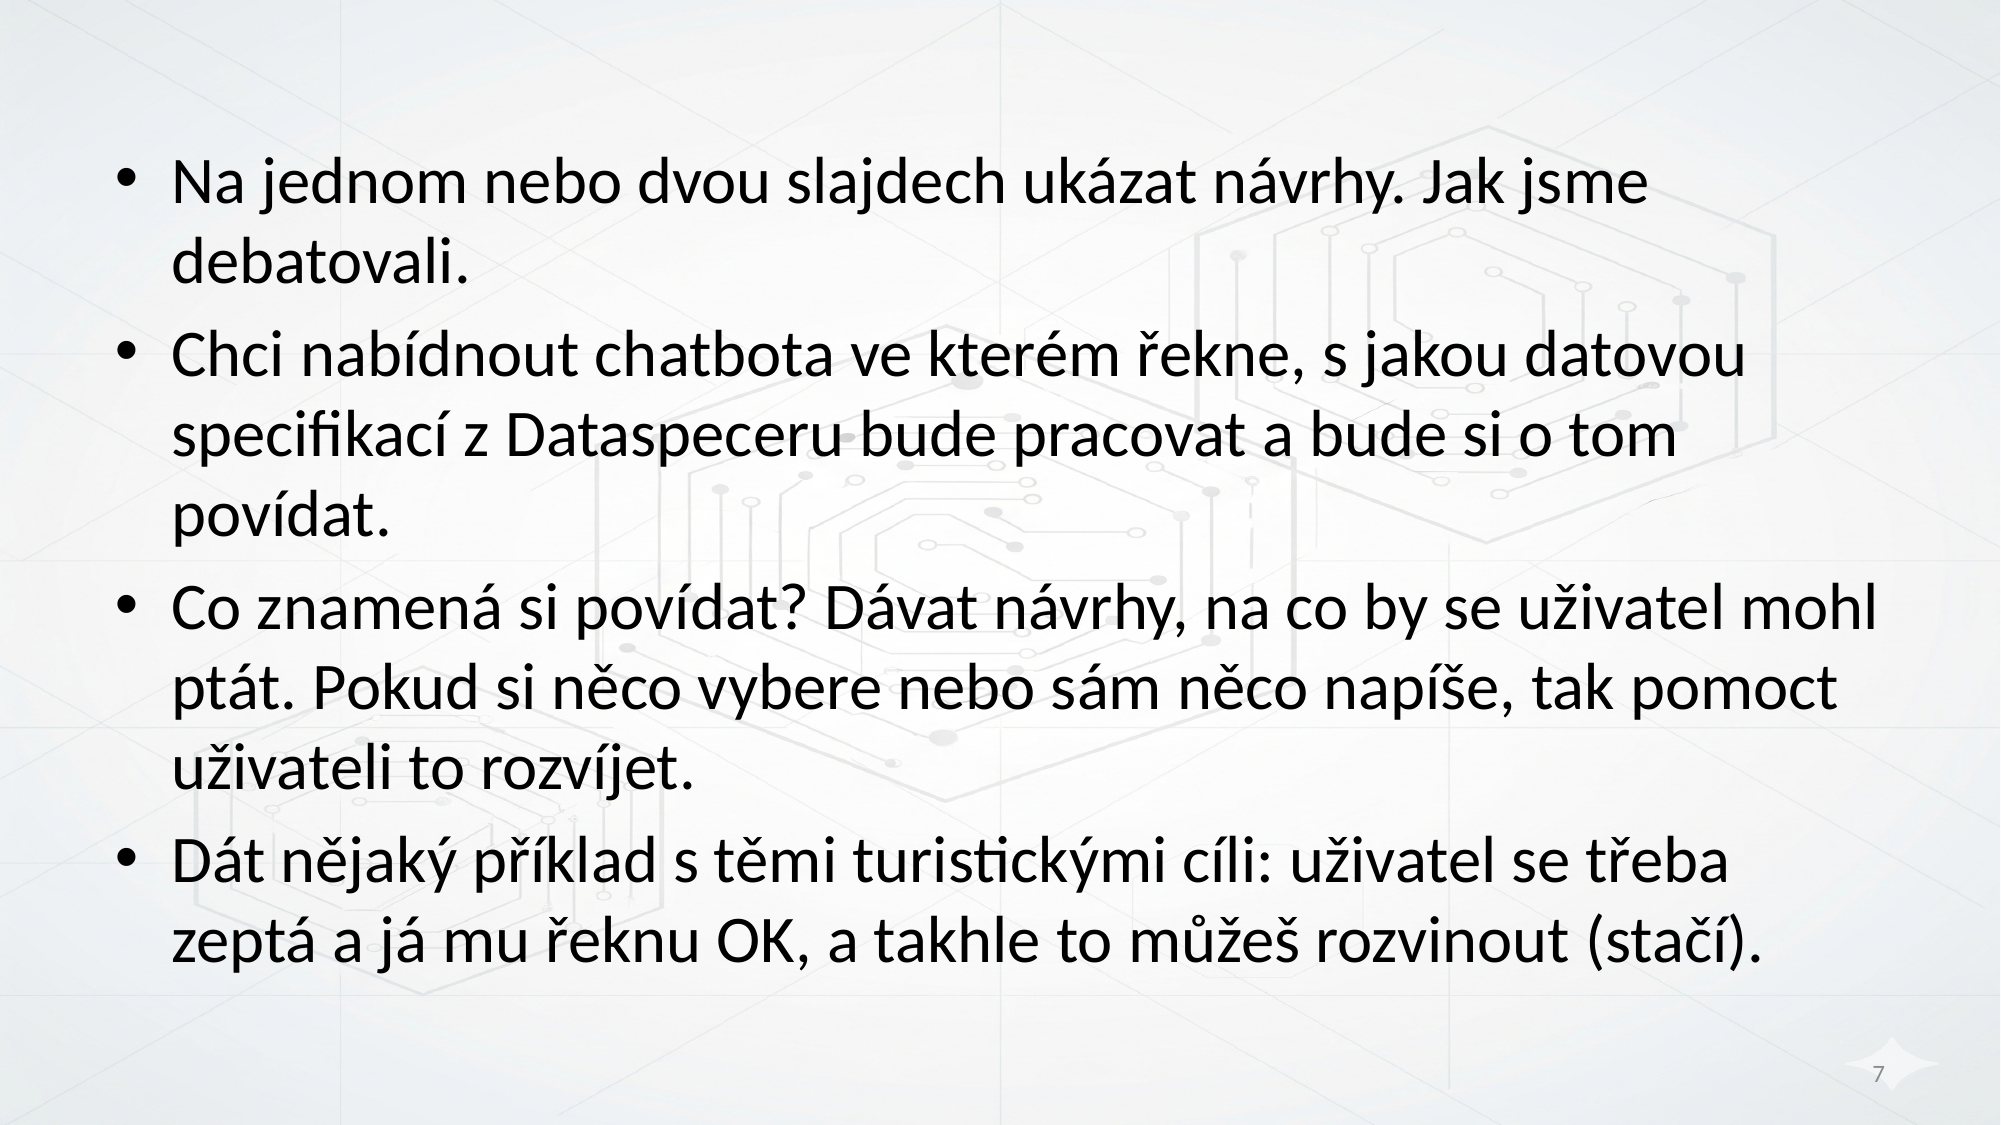

Na jednom nebo dvou slajdech ukázat návrhy. Jak jsme debatovali.
Chci nabídnout chatbota ve kterém řekne, s jakou datovou specifikací z Dataspeceru bude pracovat a bude si o tom povídat.
Co znamená si povídat? Dávat návrhy, na co by se uživatel mohl ptát. Pokud si něco vybere nebo sám něco napíše, tak pomoct uživateli to rozvíjet.
Dát nějaký příklad s těmi turistickými cíli: uživatel se třeba zeptá a já mu řeknu OK, a takhle to můžeš rozvinout (stačí).
7